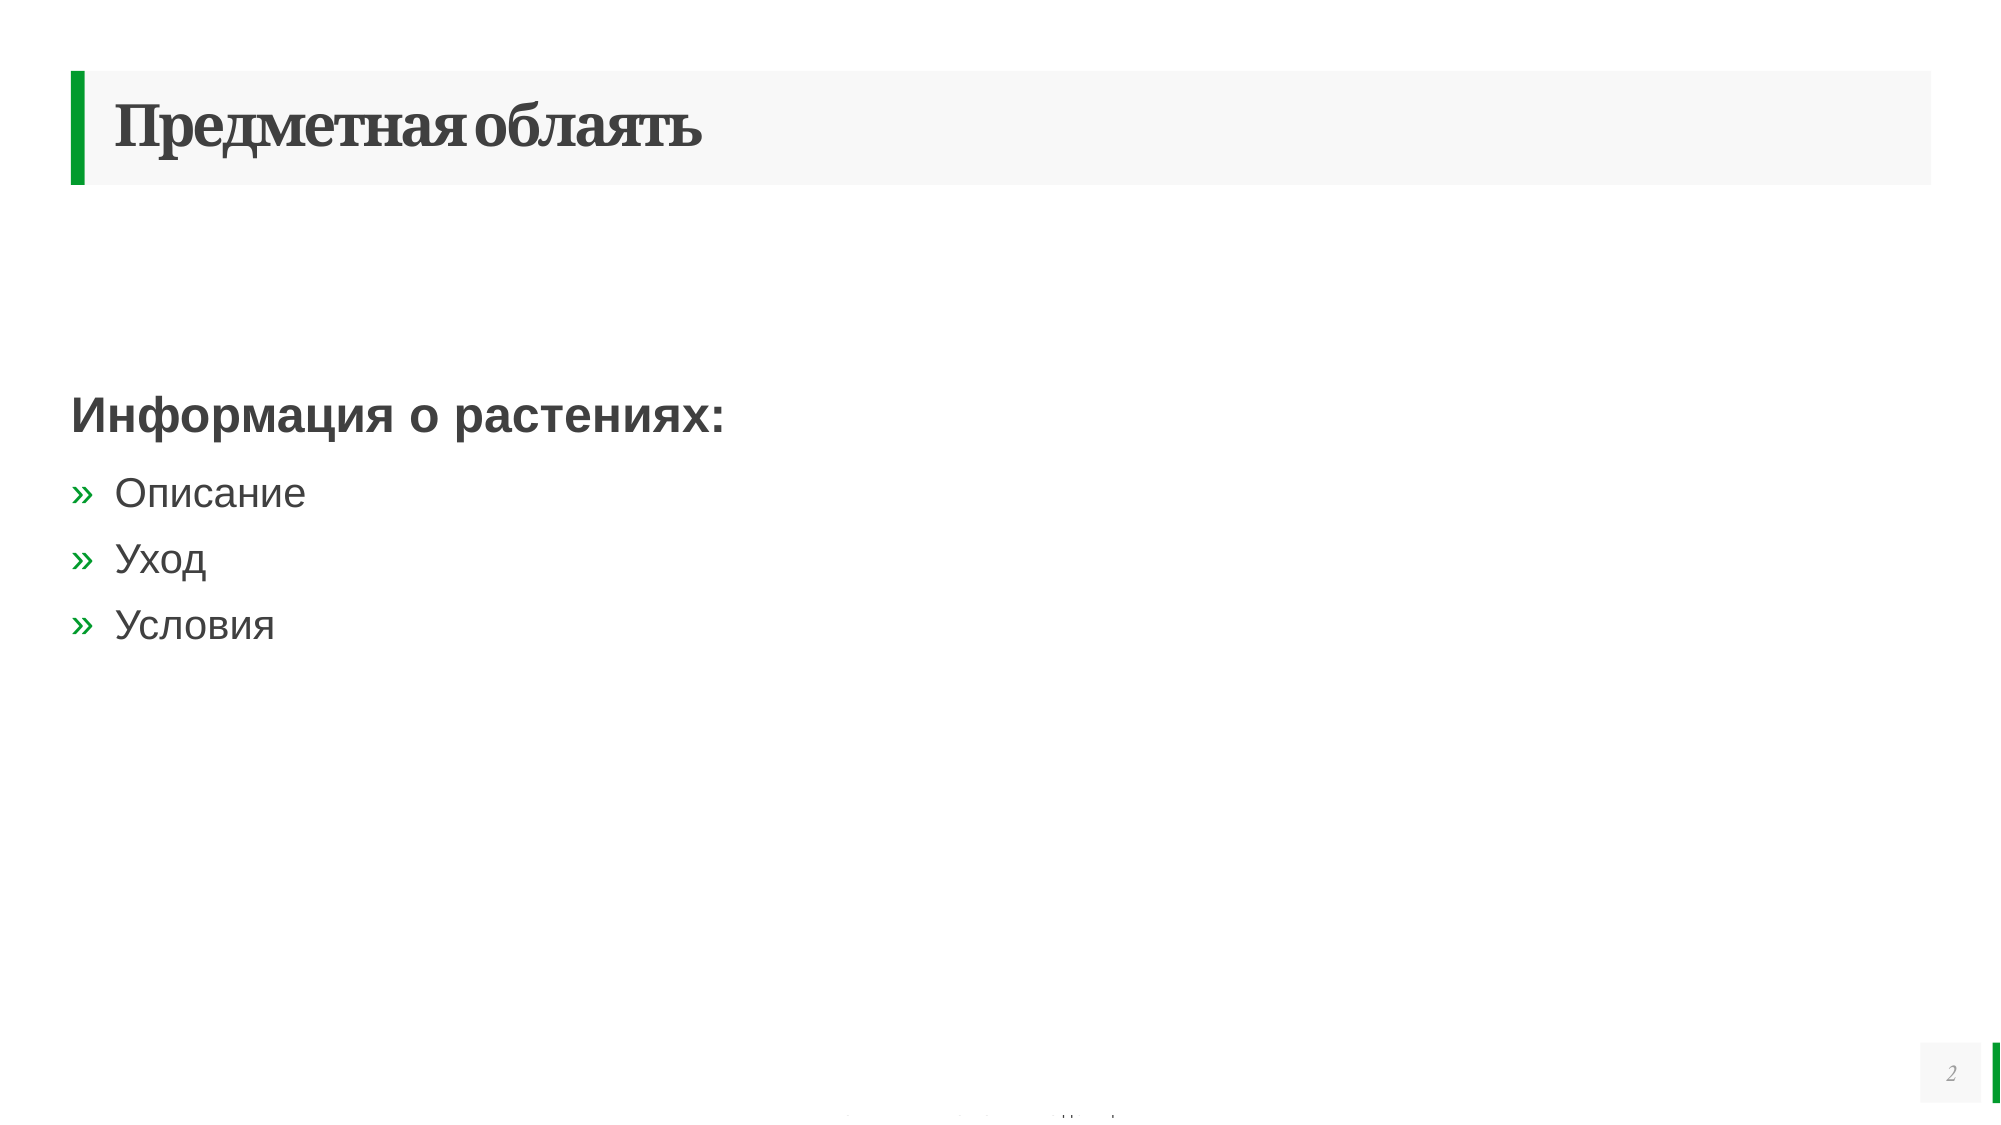

# Предметная облаять
Информация о растениях:
Описание
Уход
Условия

2